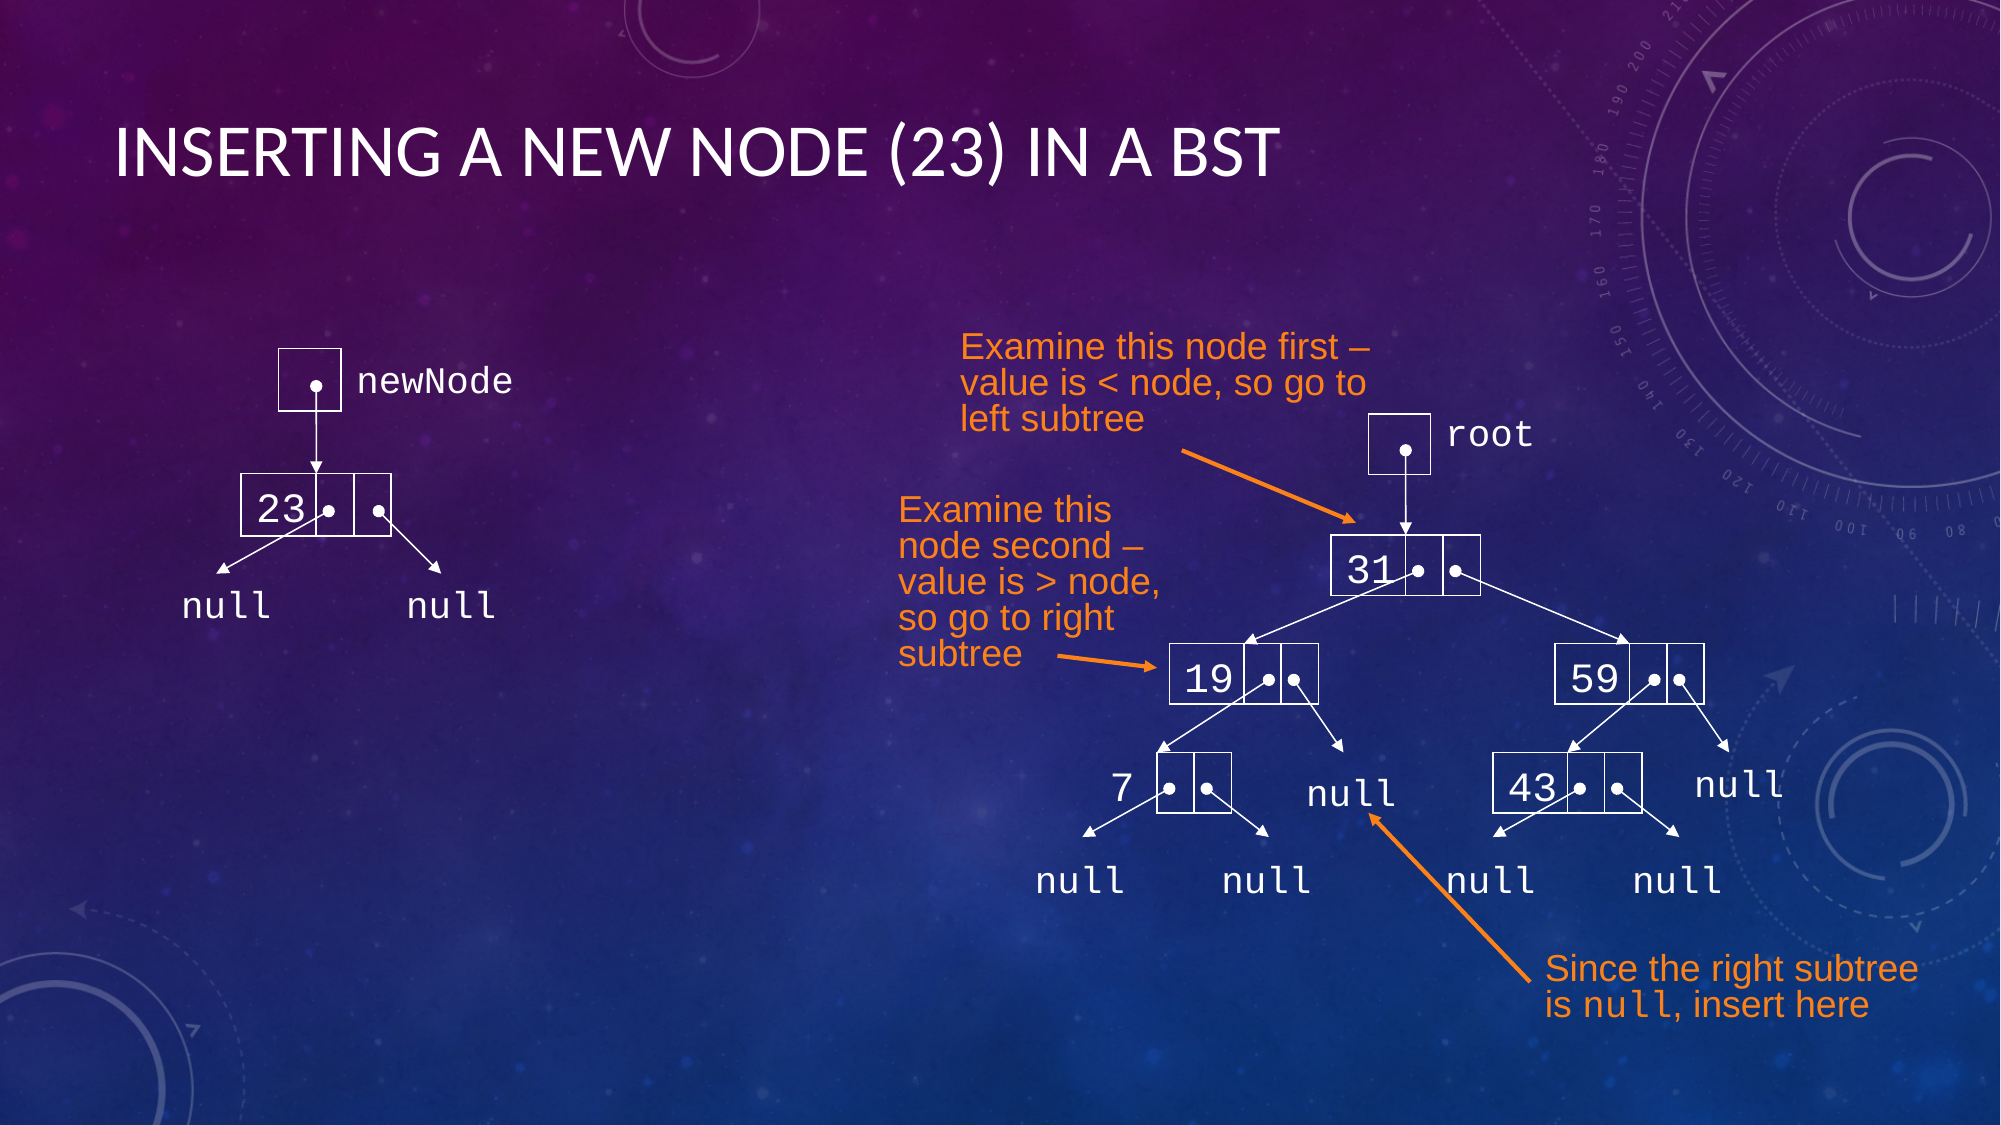

# Inserting a New Node (23) in a bst
Examine this node first – value is < node, so go to left subtree
root

Examine this node second – value is > node, so go to right subtree

31

19

59

7

43

null
null

null
null
null
null
Since the right subtree is null, insert here

newNode

23

null
null